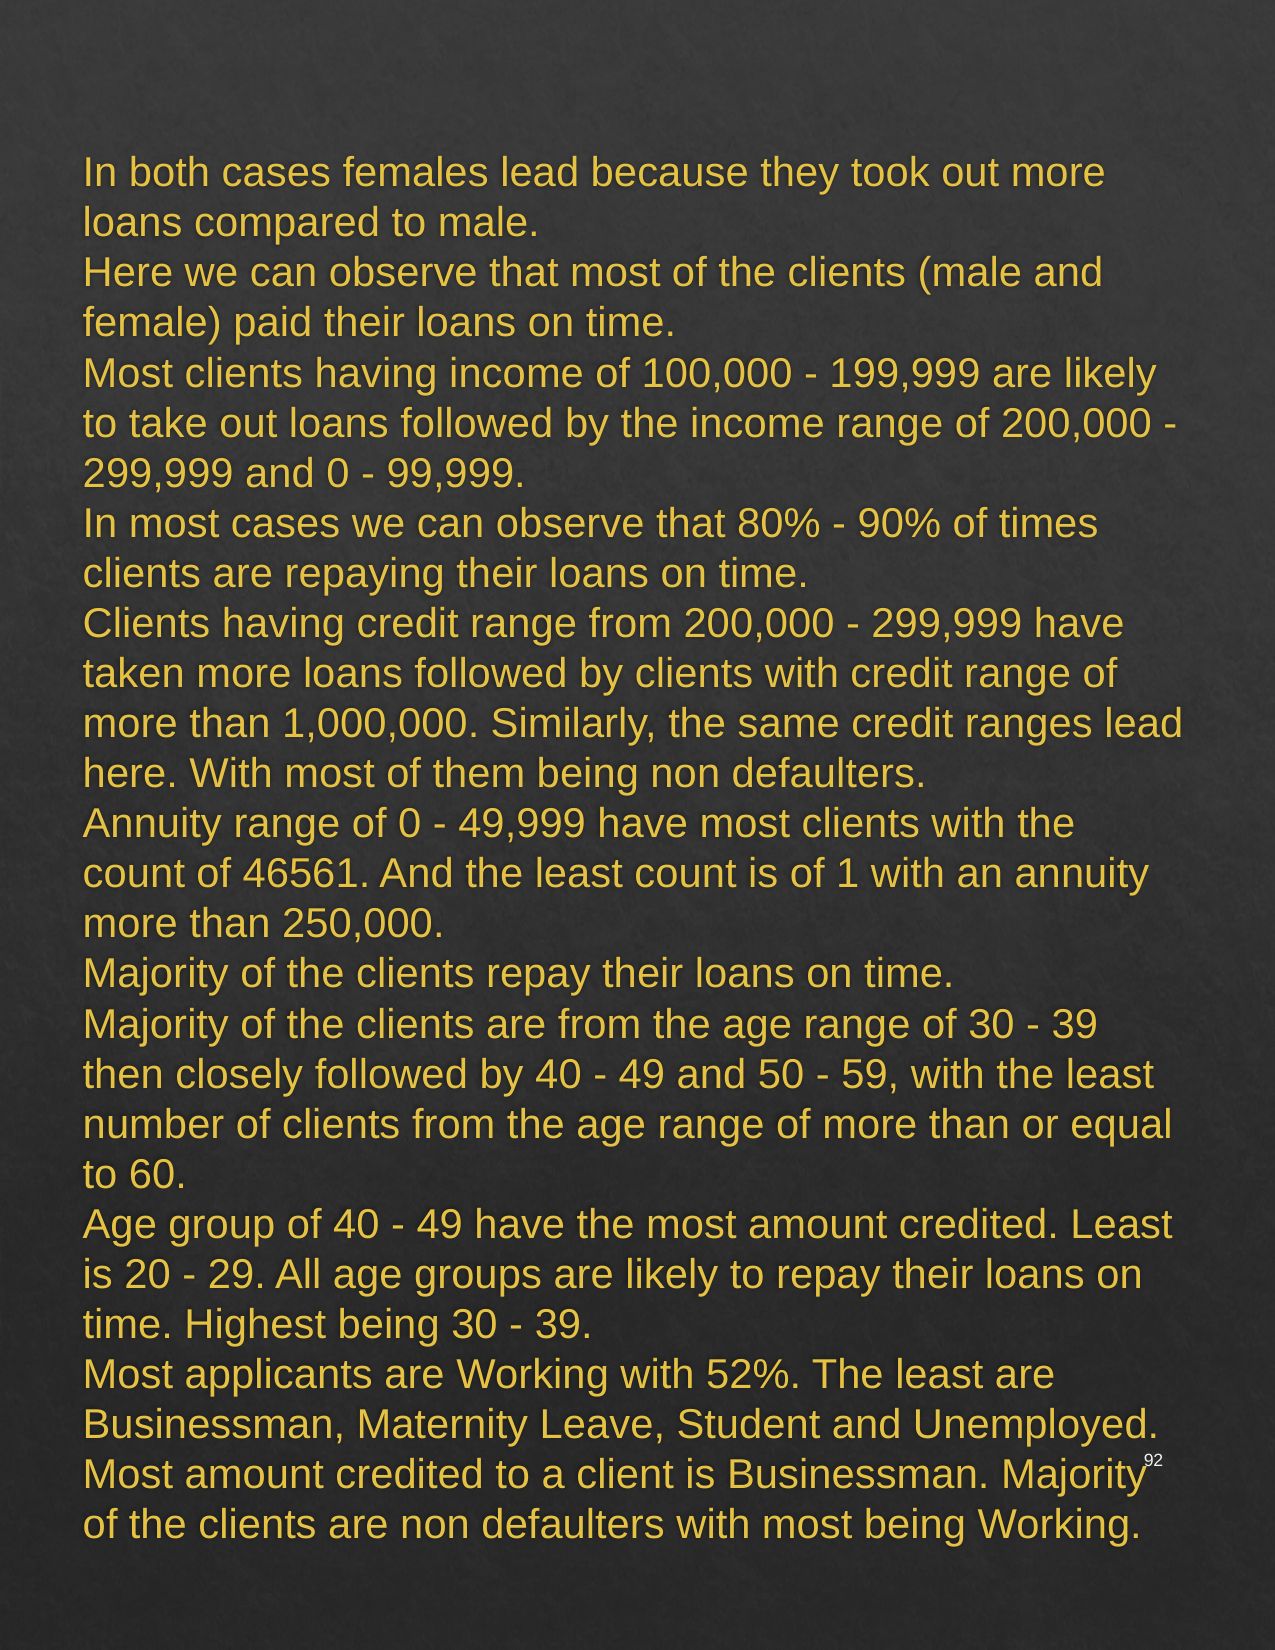

In both cases females lead because they took out more loans compared to male.
Here we can observe that most of the clients (male and female) paid their loans on time.
Most clients having income of 100,000 - 199,999 are likely to take out loans followed by the income range of 200,000 - 299,999 and 0 - 99,999.
In most cases we can observe that 80% - 90% of times clients are repaying their loans on time.
Clients having credit range from 200,000 - 299,999 have taken more loans followed by clients with credit range of more than 1,000,000. Similarly, the same credit ranges lead here. With most of them being non defaulters.
Annuity range of 0 - 49,999 have most clients with the count of 46561. And the least count is of 1 with an annuity more than 250,000.
Majority of the clients repay their loans on time.
Majority of the clients are from the age range of 30 - 39 then closely followed by 40 - 49 and 50 - 59, with the least number of clients from the age range of more than or equal to 60.
Age group of 40 - 49 have the most amount credited. Least is 20 - 29. All age groups are likely to repay their loans on time. Highest being 30 - 39.
Most applicants are Working with 52%. The least are Businessman, Maternity Leave, Student and Unemployed.
Most amount credited to a client is Businessman. Majority of the clients are non defaulters with most being Working.
92